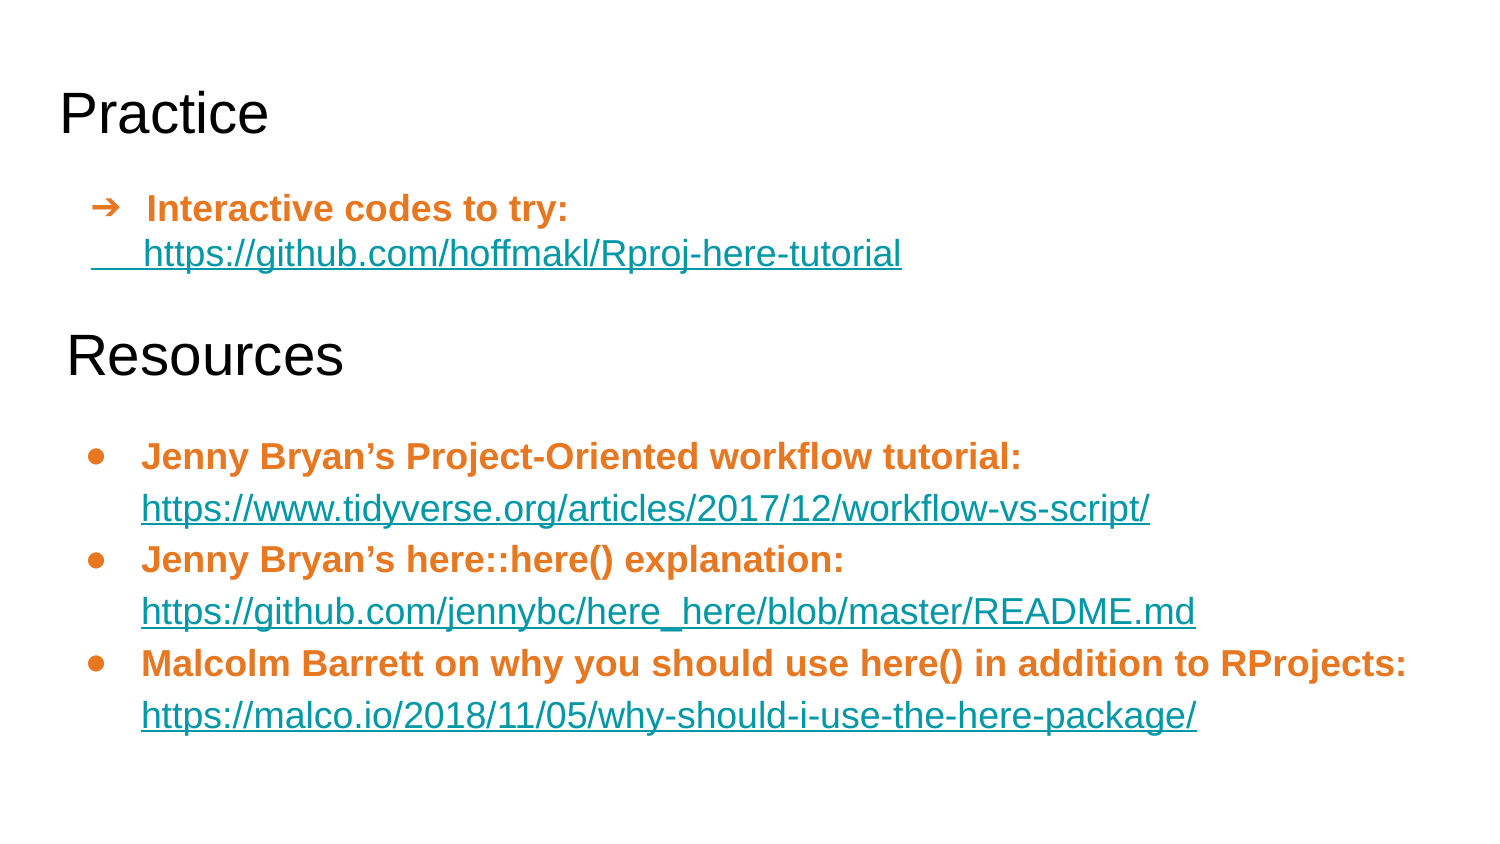

Practice
Interactive codes to try:
     https://github.com/hoffmakl/Rproj-here-tutorial
# Resources
Jenny Bryan’s Project-Oriented workflow tutorial: https://www.tidyverse.org/articles/2017/12/workflow-vs-script/
Jenny Bryan’s here::here() explanation: https://github.com/jennybc/here_here/blob/master/README.md
Malcolm Barrett on why you should use here() in addition to RProjects: https://malco.io/2018/11/05/why-should-i-use-the-here-package/